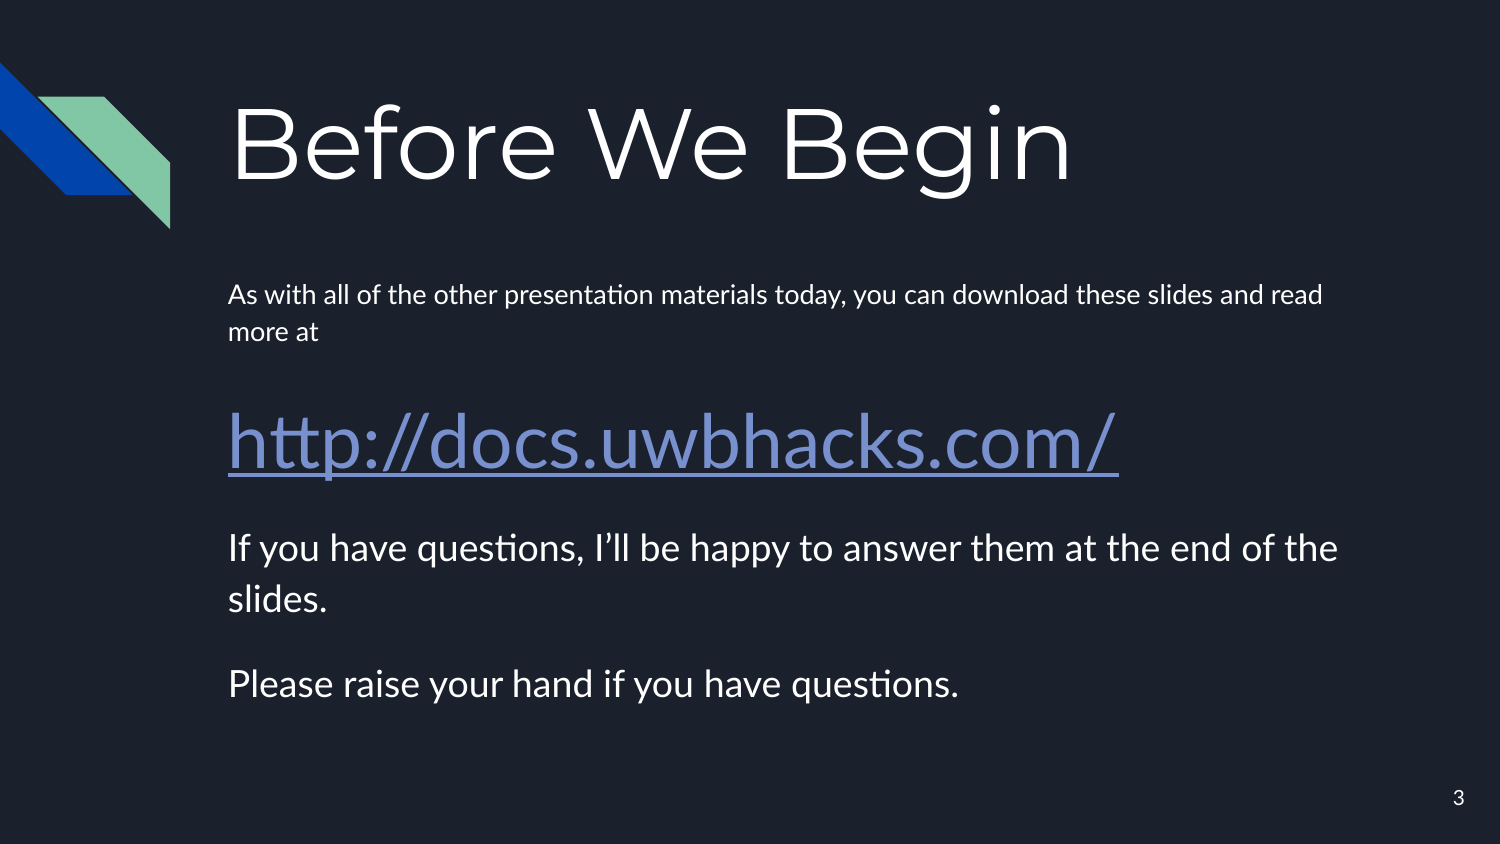

# Before We Begin
As with all of the other presentation materials today, you can download these slides and read more at
http://docs.uwbhacks.com/
If you have questions, I’ll be happy to answer them at the end of the slides.
Please raise your hand if you have questions.
3